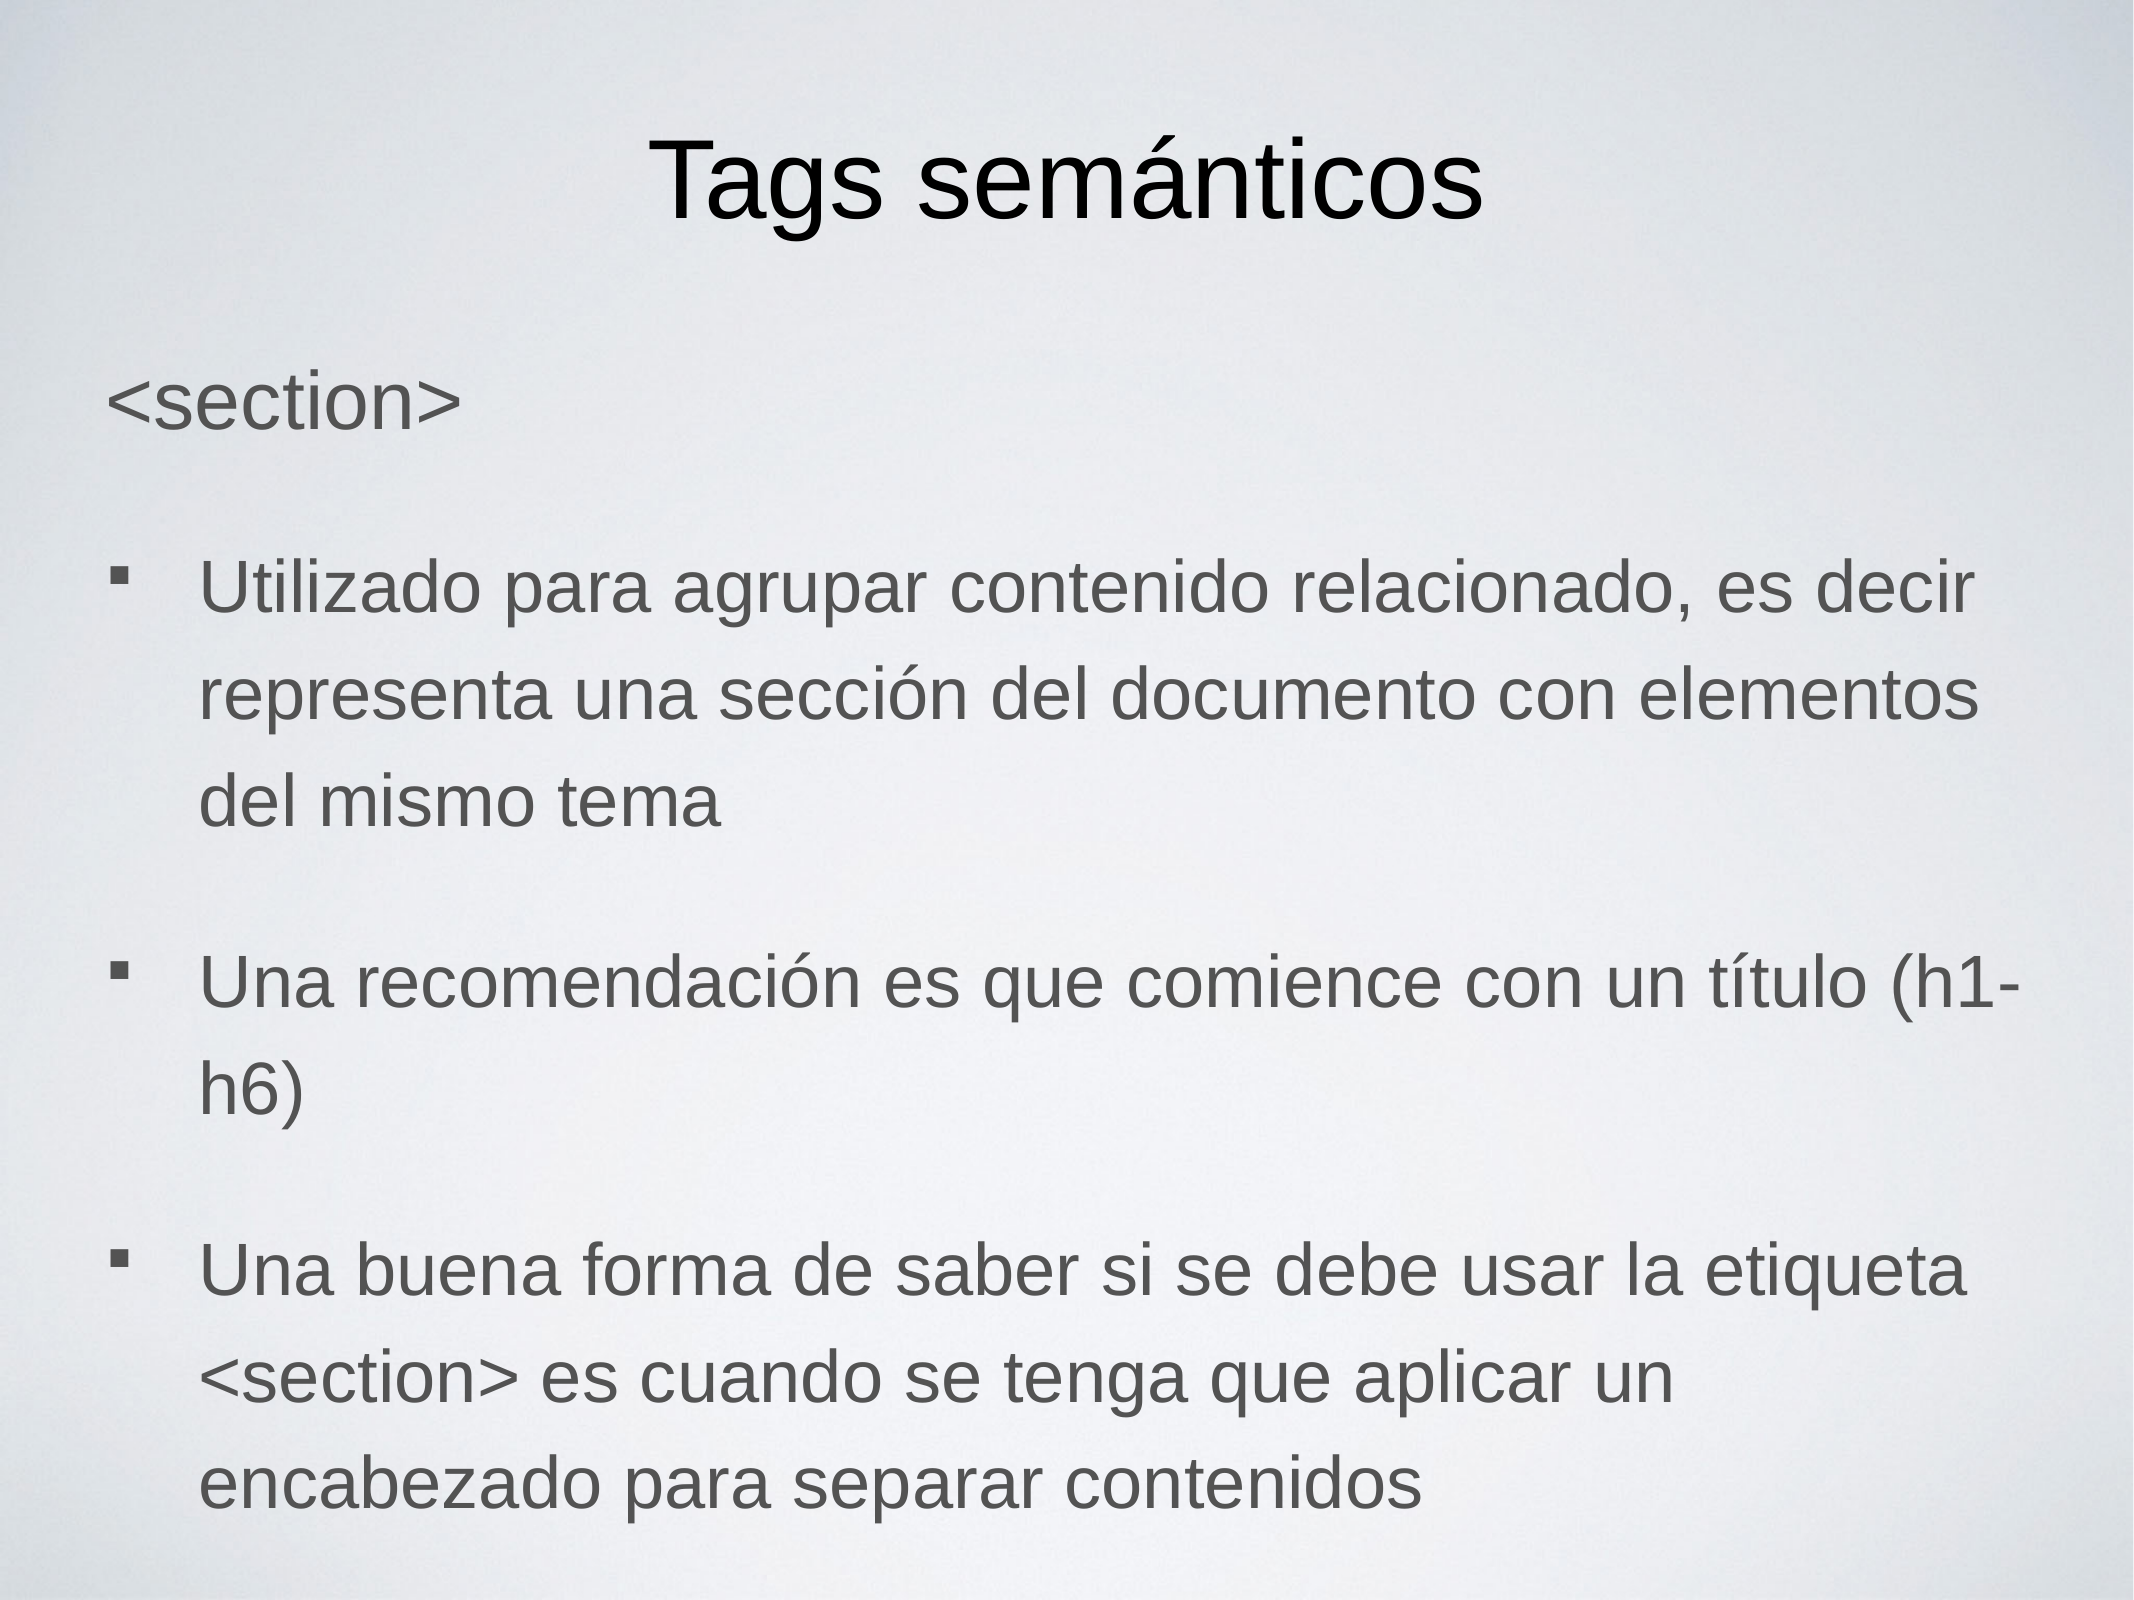

Tags semánticos
<section>
Utilizado para agrupar contenido relacionado, es decir representa una sección del documento con elementos del mismo tema
Una recomendación es que comience con un título (h1-h6)
Una buena forma de saber si se debe usar la etiqueta <section> es cuando se tenga que aplicar un encabezado para separar contenidos